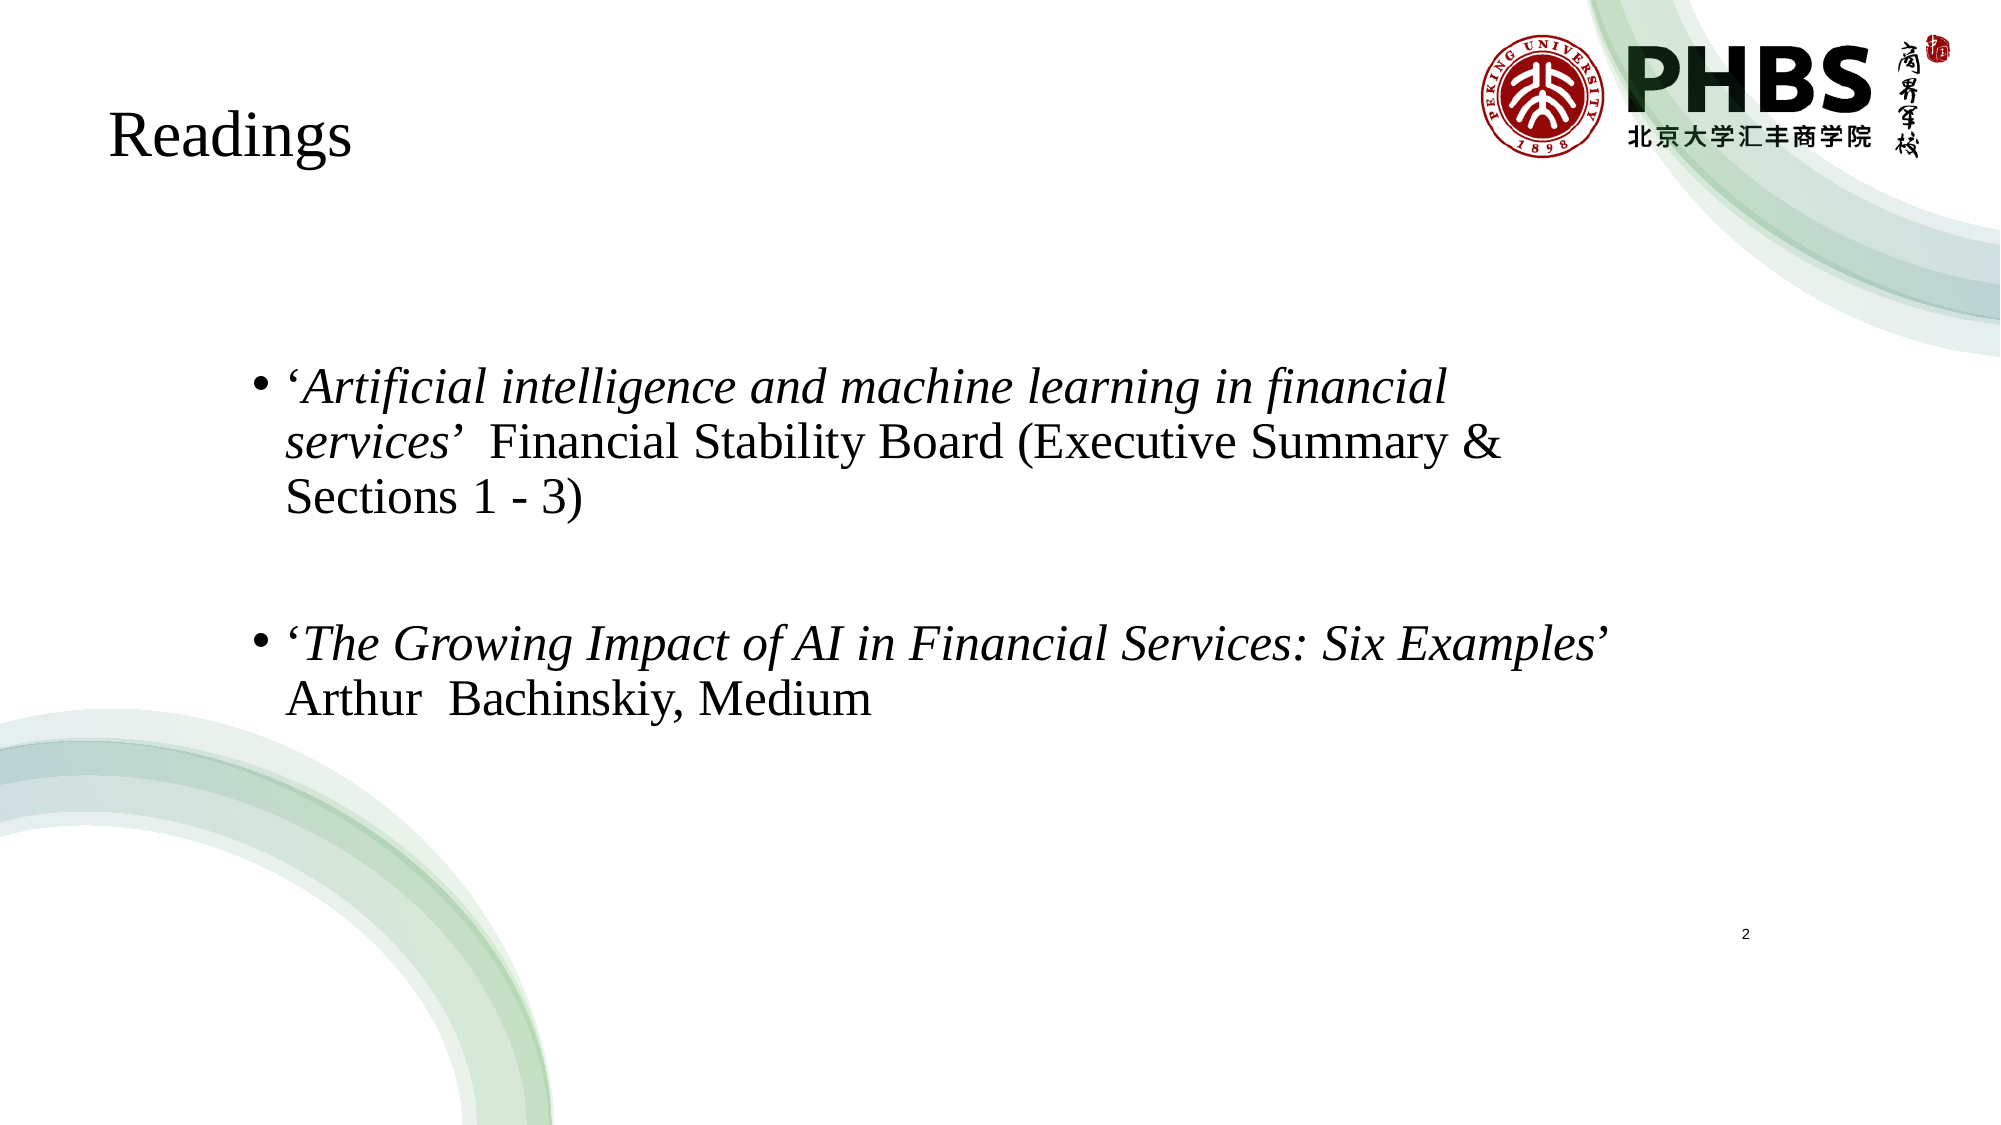

# Readings
‘Artificial intelligence and machine learning in financial services’  Financial Stability Board (Executive Summary & Sections 1 - 3)

‘The Growing Impact of AI in Financial Services: Six Examples’ Arthur  Bachinskiy, Medium
2